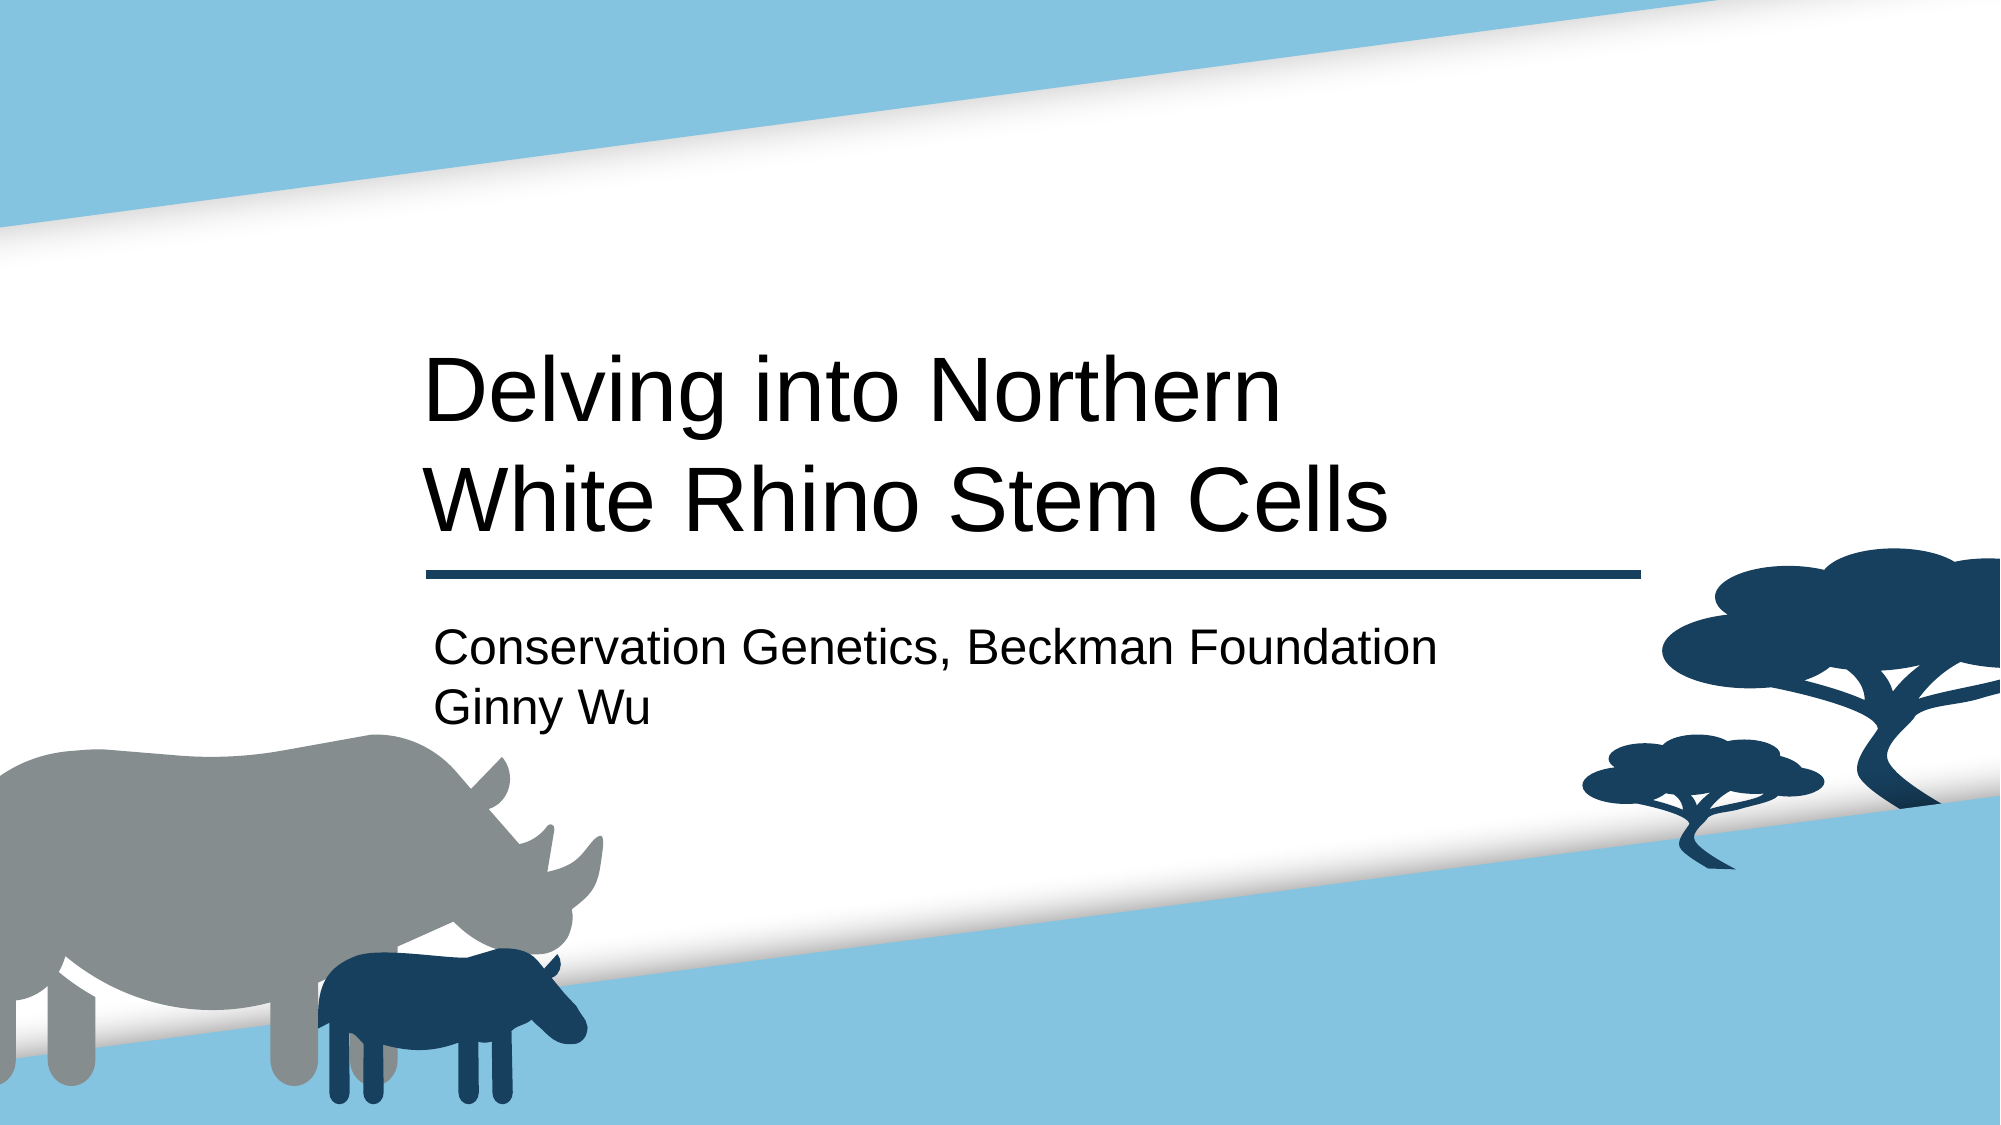

Delving into Northern White Rhino Stem Cells

Conservation Genetics, Beckman Foundation
Ginny Wu